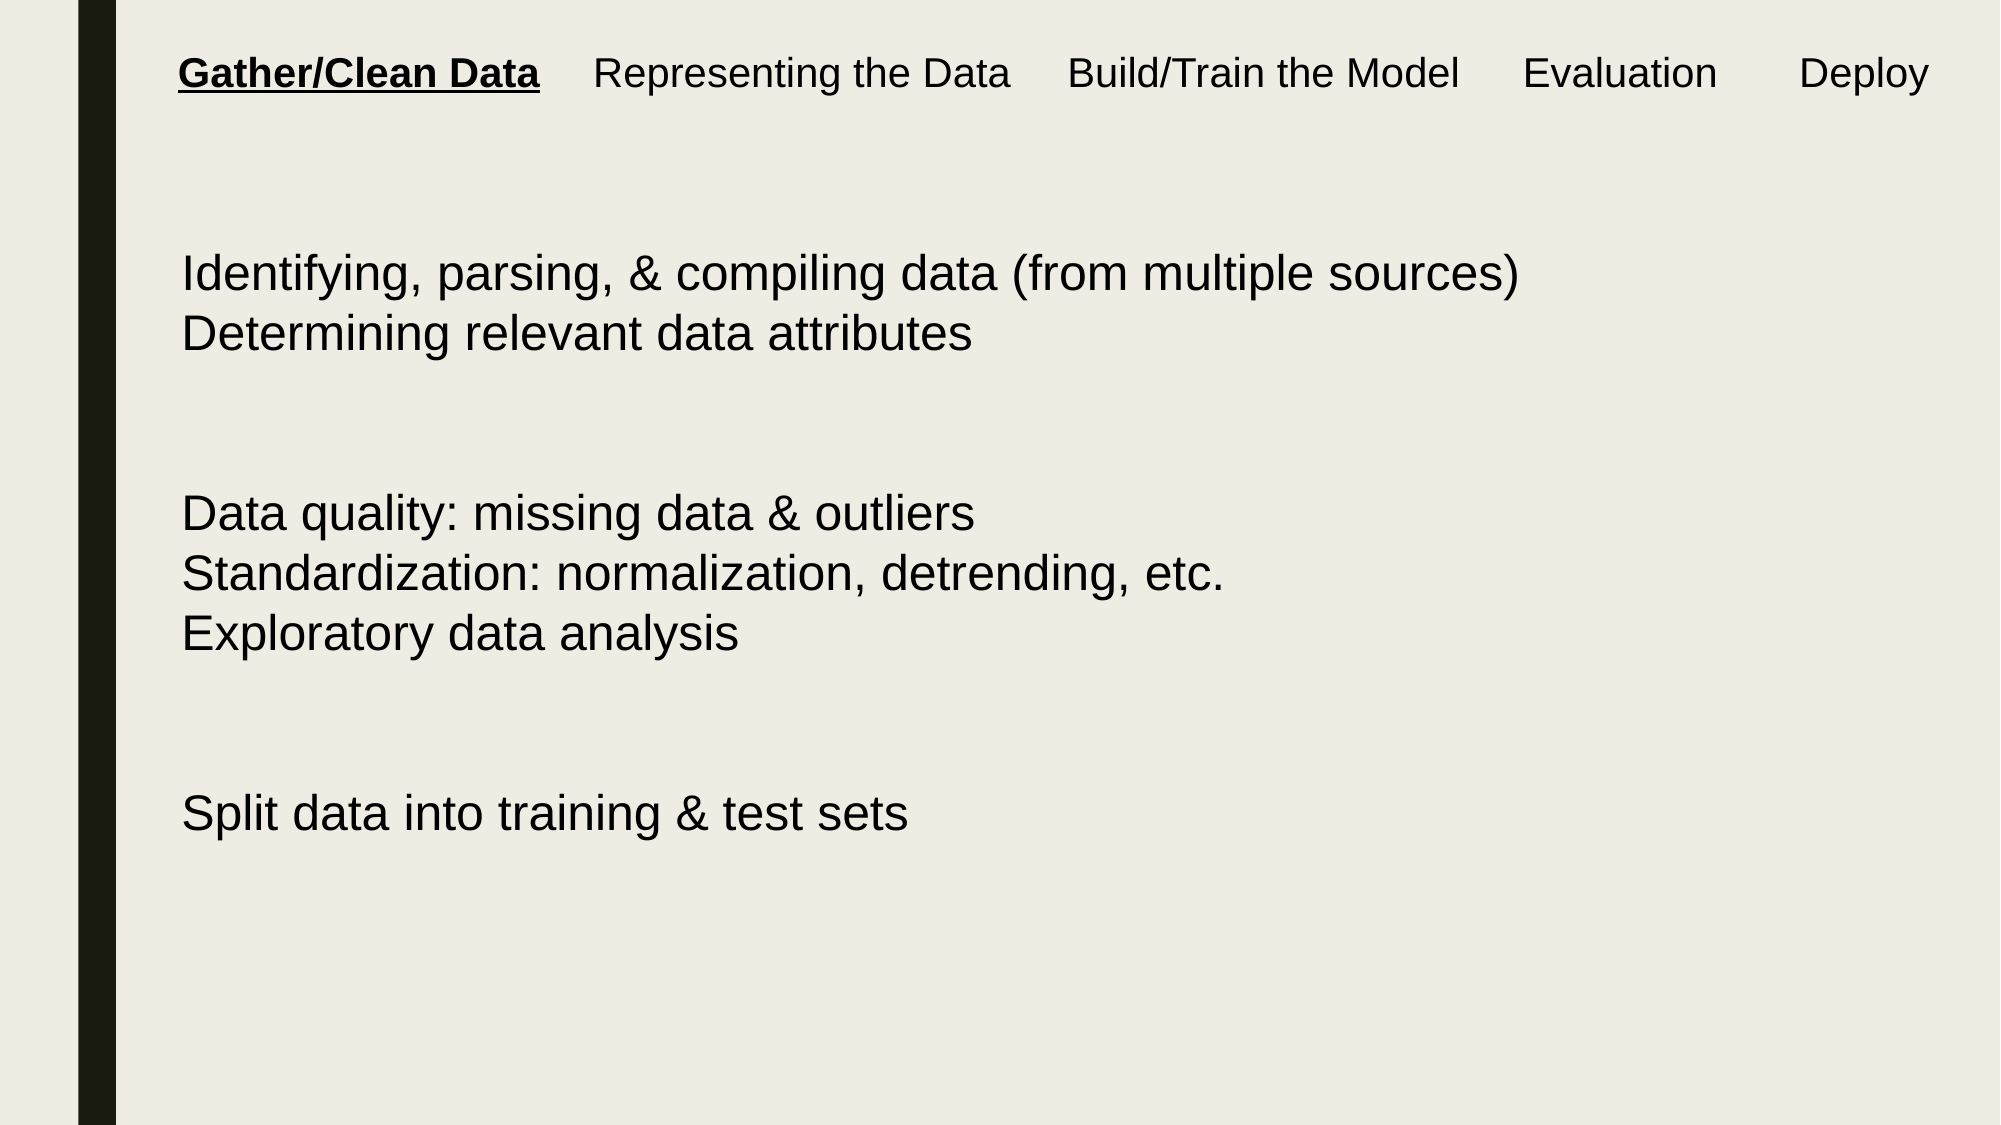

Gather/Clean Data
Representing the Data
Build/Train the Model
Evaluation
Deploy
Identifying, parsing, & compiling data (from multiple sources)
Determining relevant data attributes

Data quality: missing data & outliers
Standardization: normalization, detrending, etc.
Exploratory data analysis

Split data into training & test sets